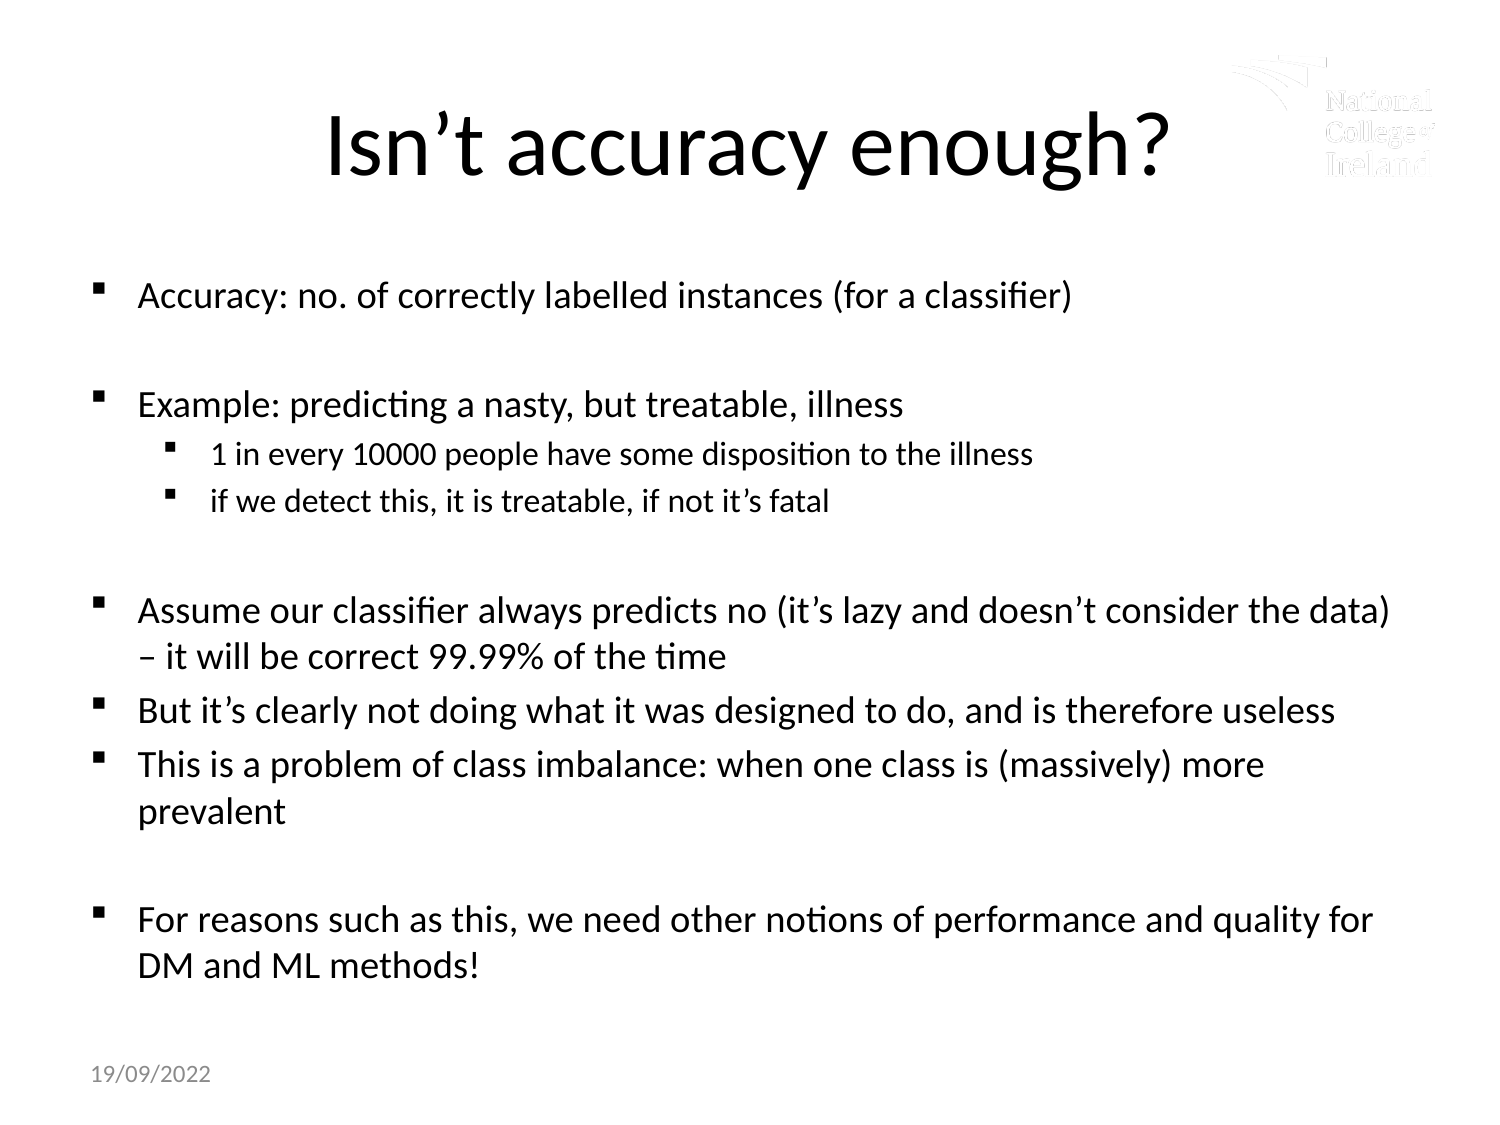

# Isn’t accuracy enough?
Accuracy: no. of correctly labelled instances (for a classifier)

Example: predicting a nasty, but treatable, illness
1 in every 10000 people have some disposition to the illness
if we detect this, it is treatable, if not it’s fatal

Assume our classifier always predicts no (it’s lazy and doesn’t consider the data) – it will be correct 99.99% of the time
But it’s clearly not doing what it was designed to do, and is therefore useless
This is a problem of class imbalance: when one class is (massively) more prevalent

For reasons such as this, we need other notions of performance and quality for DM and ML methods!
19/09/2022